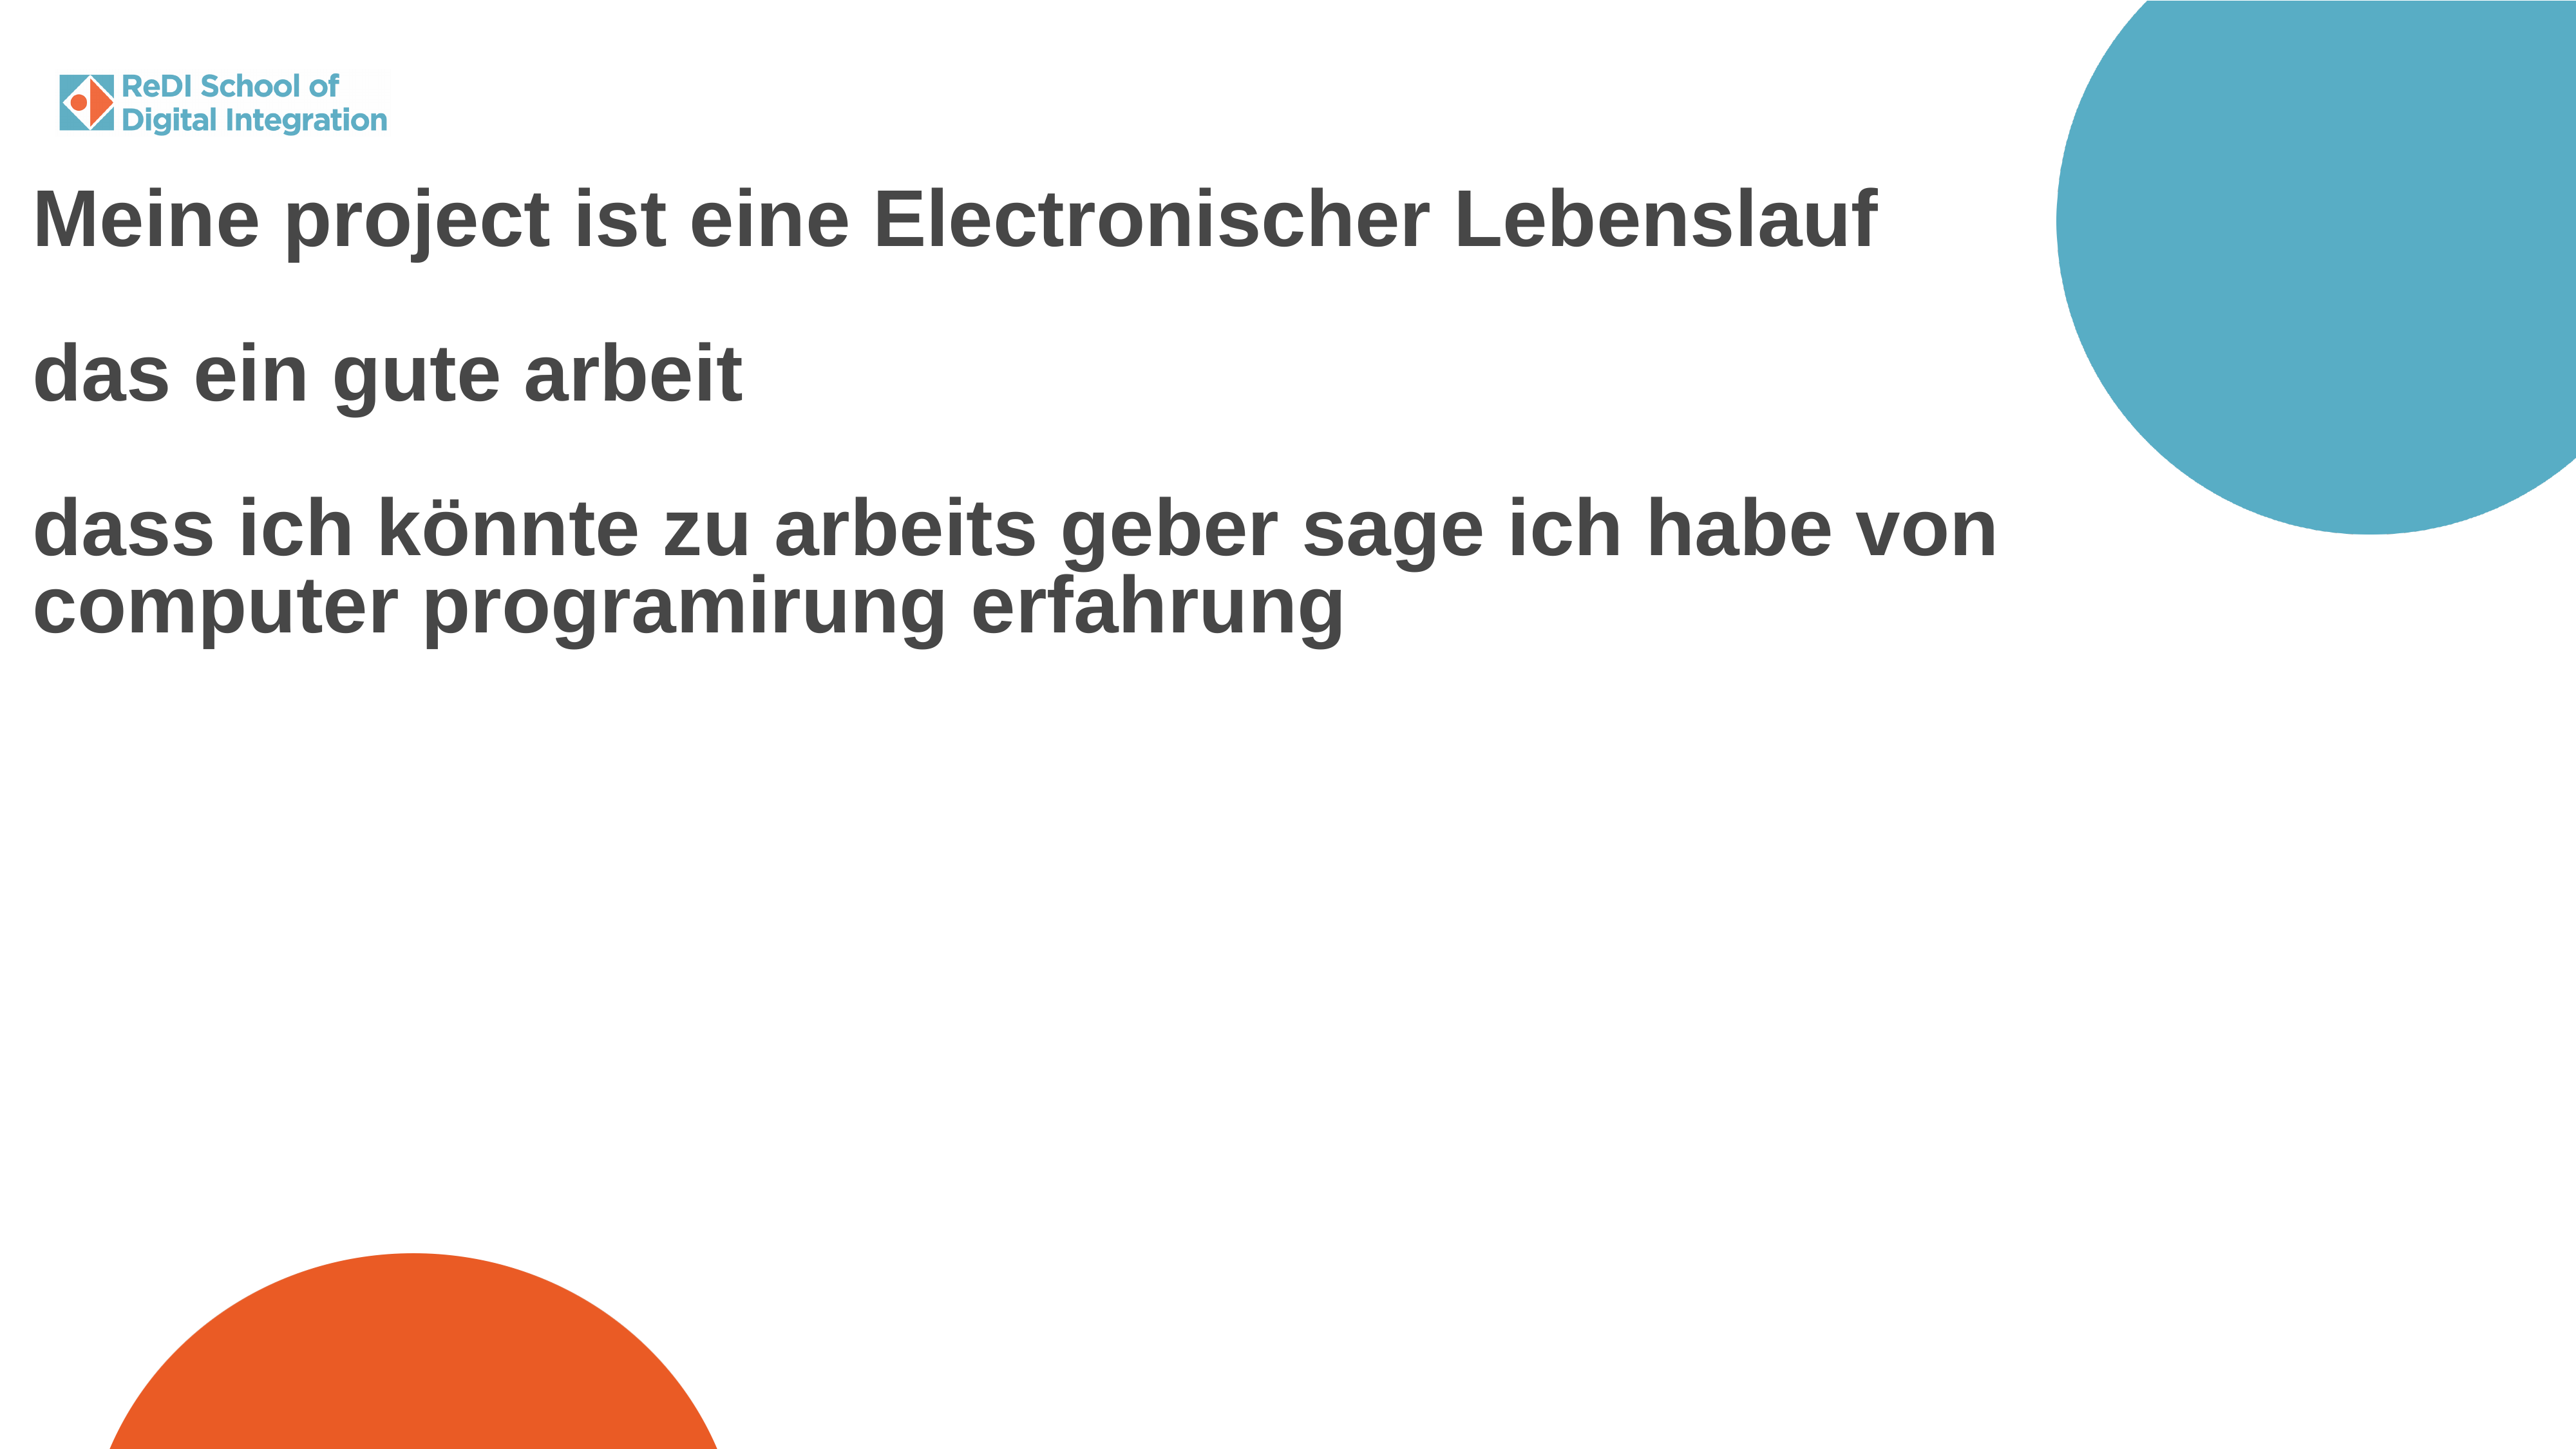

Meine project ist eine Electronischer Lebenslauf
das ein gute arbeit
dass ich könnte zu arbeits geber sage ich habe von computer programirung erfahrung